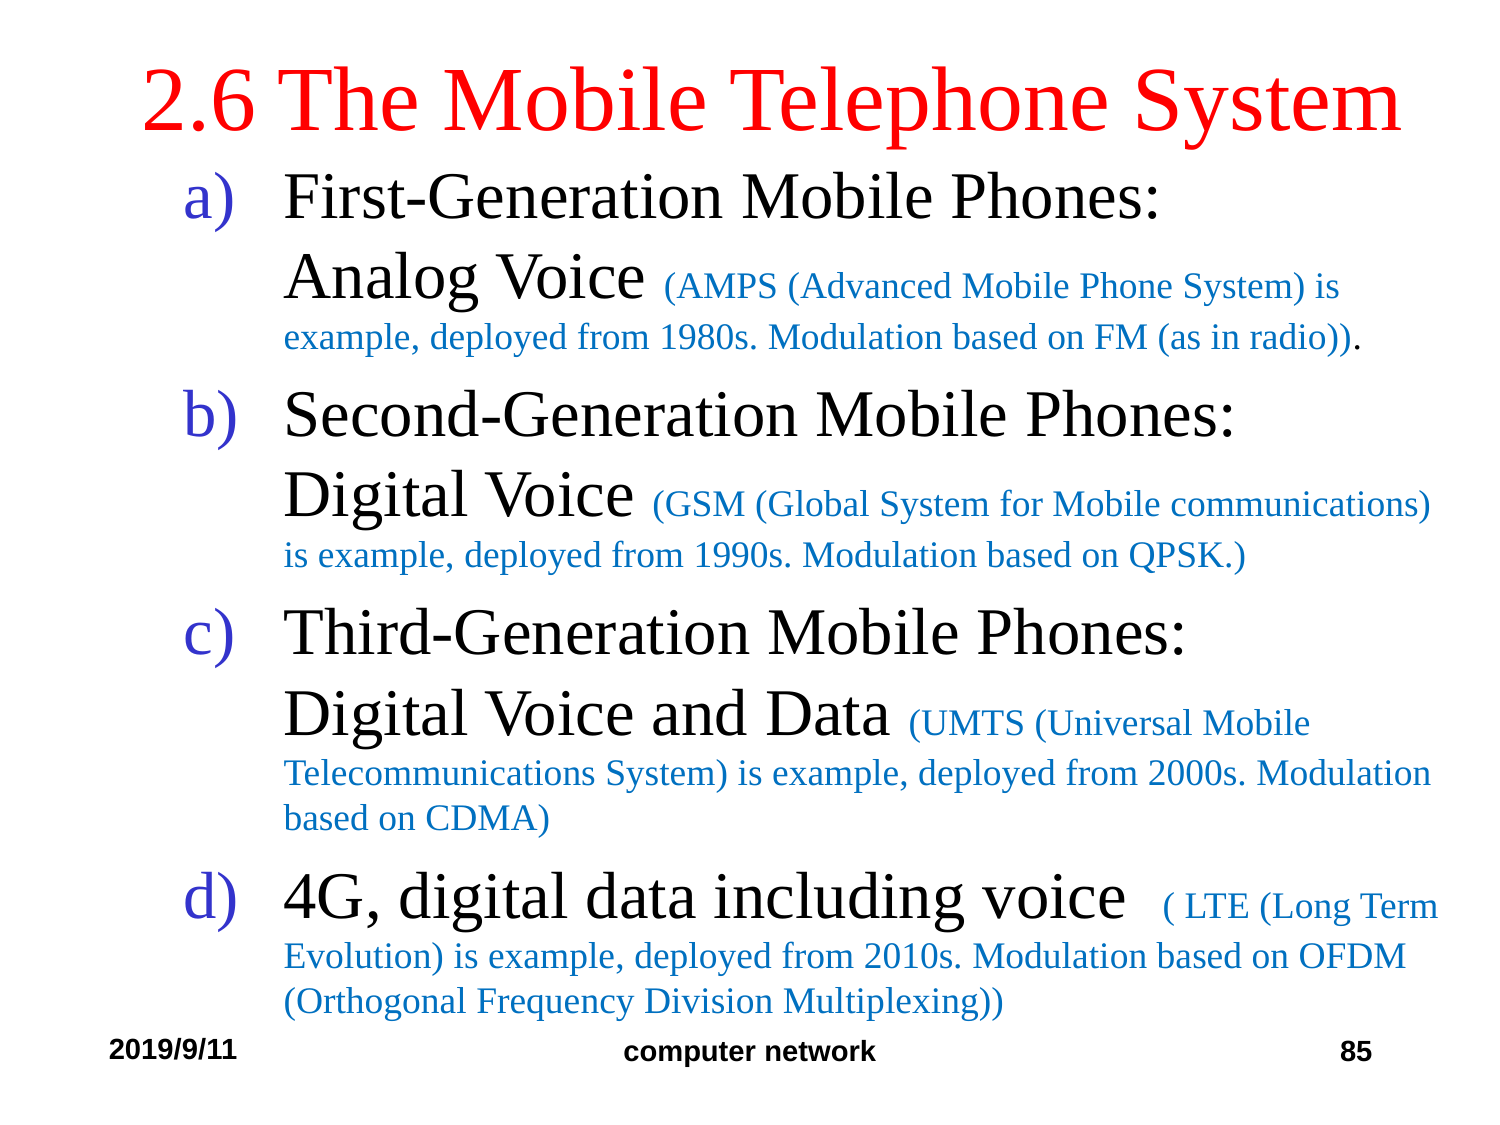

# 2.6 The Mobile Telephone System
First-Generation Mobile Phones:
Analog Voice (AMPS (Advanced Mobile Phone System) is example, deployed from 1980s. Modulation based on FM (as in radio)).
Second-Generation Mobile Phones:
Digital Voice (GSM (Global System for Mobile communications) is example, deployed from 1990s. Modulation based on QPSK.)
Third-Generation Mobile Phones:
Digital Voice and Data (UMTS (Universal Mobile Telecommunications System) is example, deployed from 2000s. Modulation based on CDMA)
4G, digital data including voice  ( LTE (Long Term Evolution) is example, deployed from 2010s. Modulation based on OFDM (Orthogonal Frequency Division Multiplexing))
2019/9/11
computer network
85